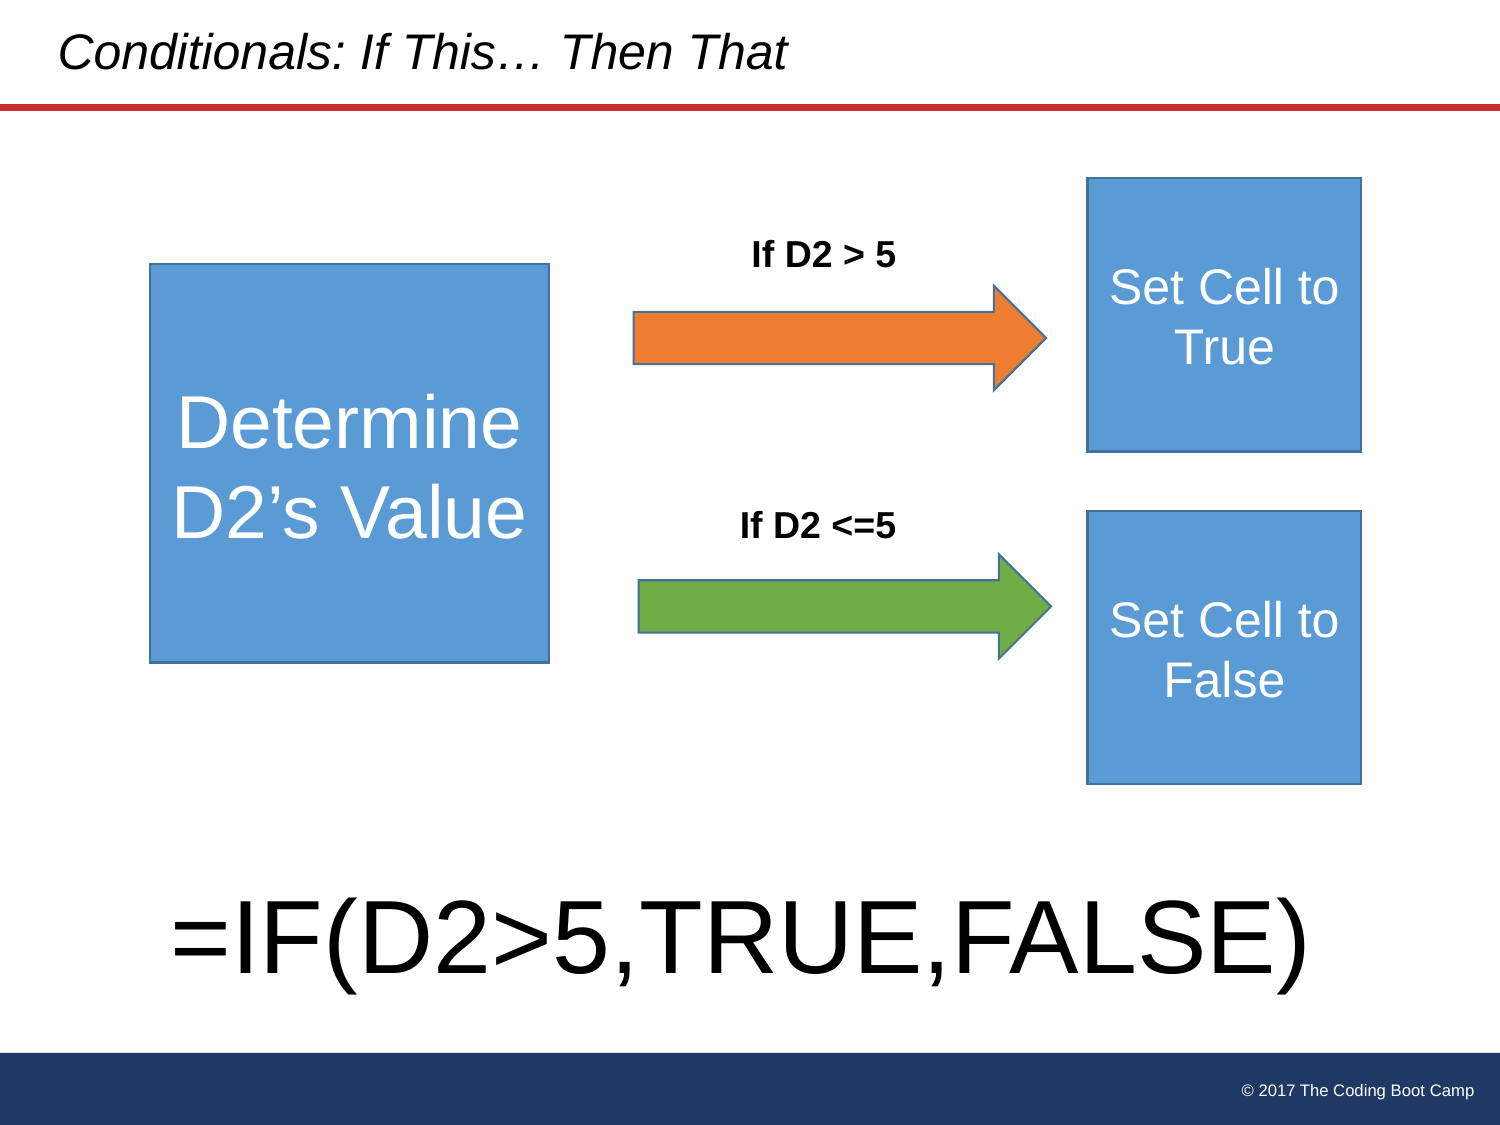

# Conditionals: If This… Then That

Set Cell to True
If D2 > 5

Determine D2’s Value

If D2 <=5

Set Cell to False

=IF(D2>5,TRUE,FALSE)